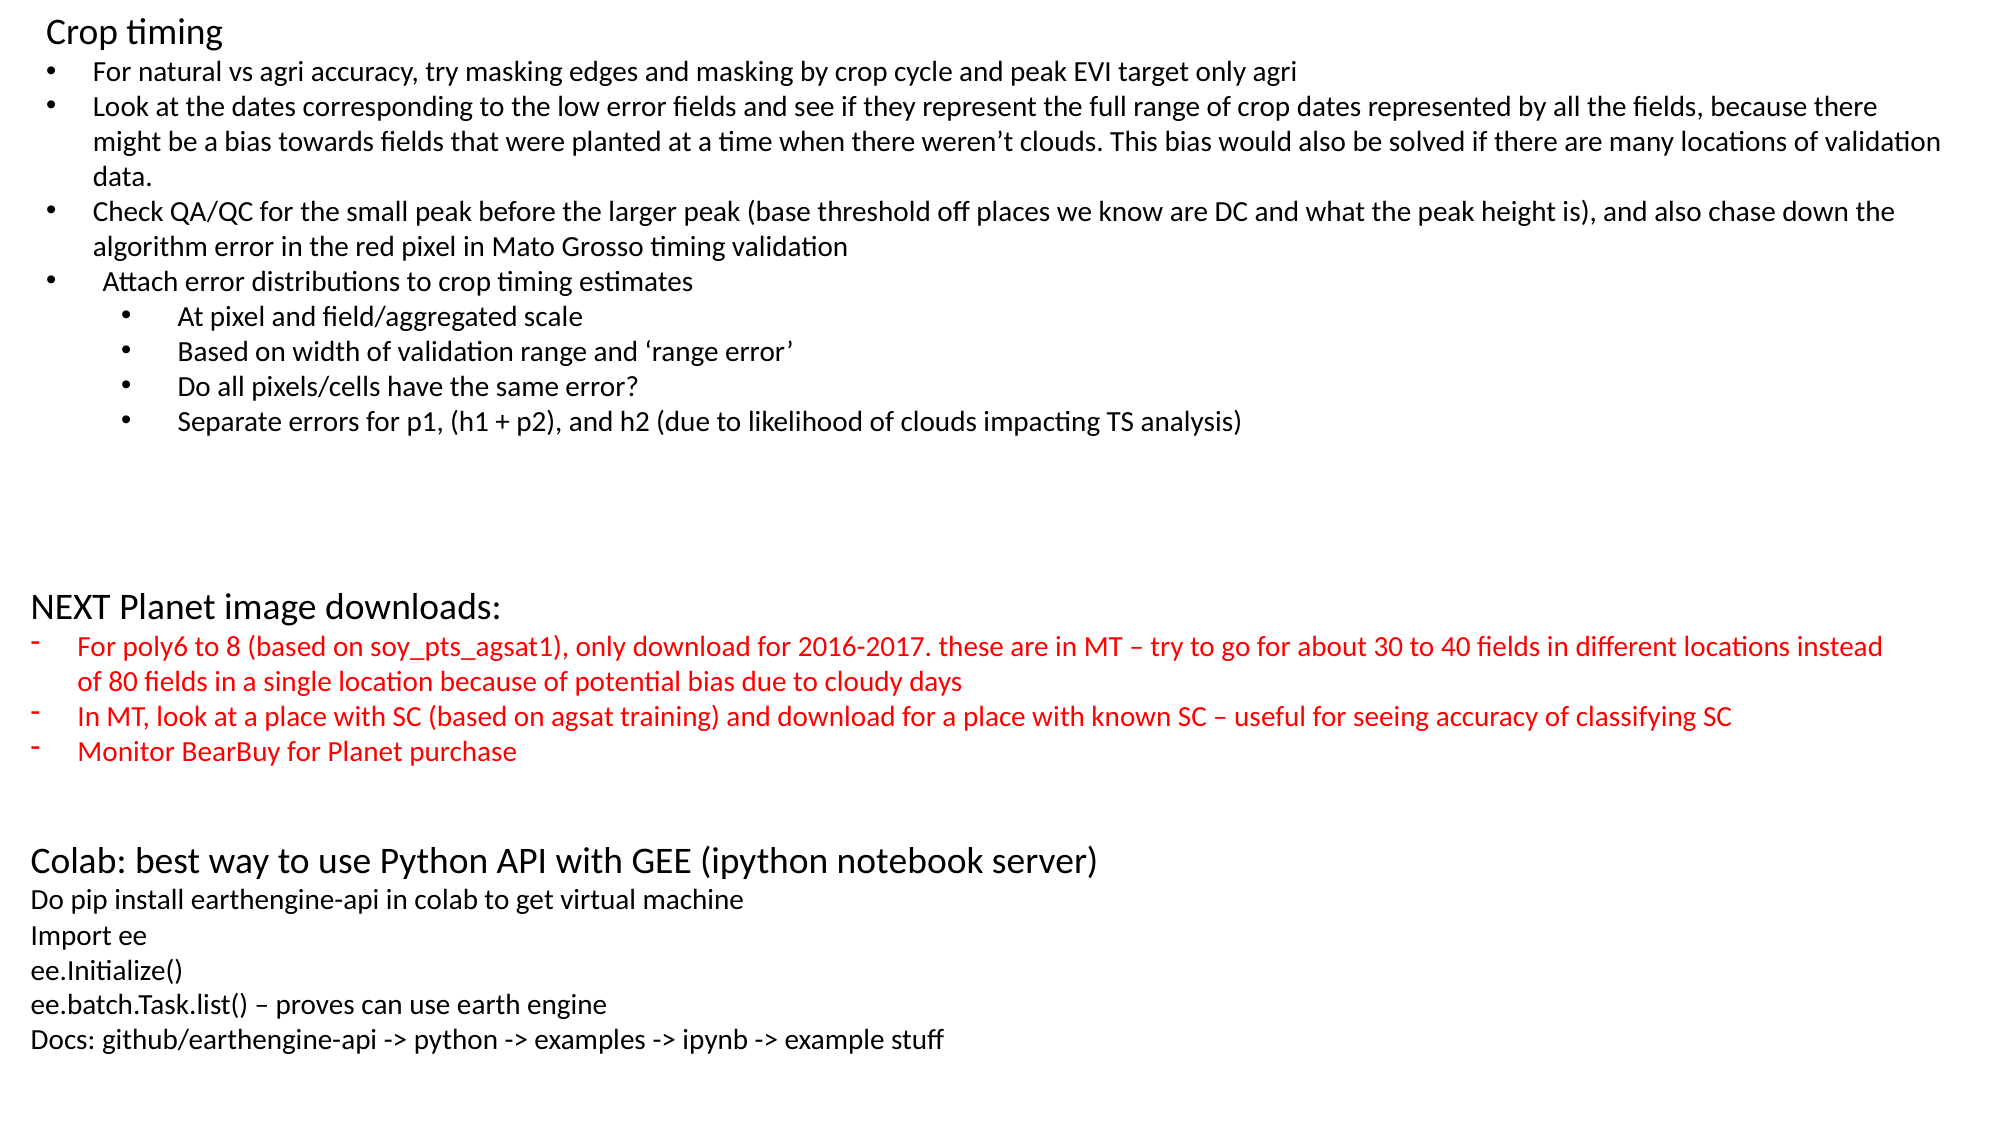

Crop timing
For natural vs agri accuracy, try masking edges and masking by crop cycle and peak EVI target only agri
Look at the dates corresponding to the low error fields and see if they represent the full range of crop dates represented by all the fields, because there might be a bias towards fields that were planted at a time when there weren’t clouds. This bias would also be solved if there are many locations of validation data.
Check QA/QC for the small peak before the larger peak (base threshold off places we know are DC and what the peak height is), and also chase down the algorithm error in the red pixel in Mato Grosso timing validation
Attach error distributions to crop timing estimates
At pixel and field/aggregated scale
Based on width of validation range and ‘range error’
Do all pixels/cells have the same error?
Separate errors for p1, (h1 + p2), and h2 (due to likelihood of clouds impacting TS analysis)
NEXT Planet image downloads:
For poly6 to 8 (based on soy_pts_agsat1), only download for 2016-2017. these are in MT – try to go for about 30 to 40 fields in different locations instead of 80 fields in a single location because of potential bias due to cloudy days
In MT, look at a place with SC (based on agsat training) and download for a place with known SC – useful for seeing accuracy of classifying SC
Monitor BearBuy for Planet purchase
Colab: best way to use Python API with GEE (ipython notebook server)
Do pip install earthengine-api in colab to get virtual machine
Import ee
ee.Initialize()
ee.batch.Task.list() – proves can use earth engine
Docs: github/earthengine-api -> python -> examples -> ipynb -> example stuff